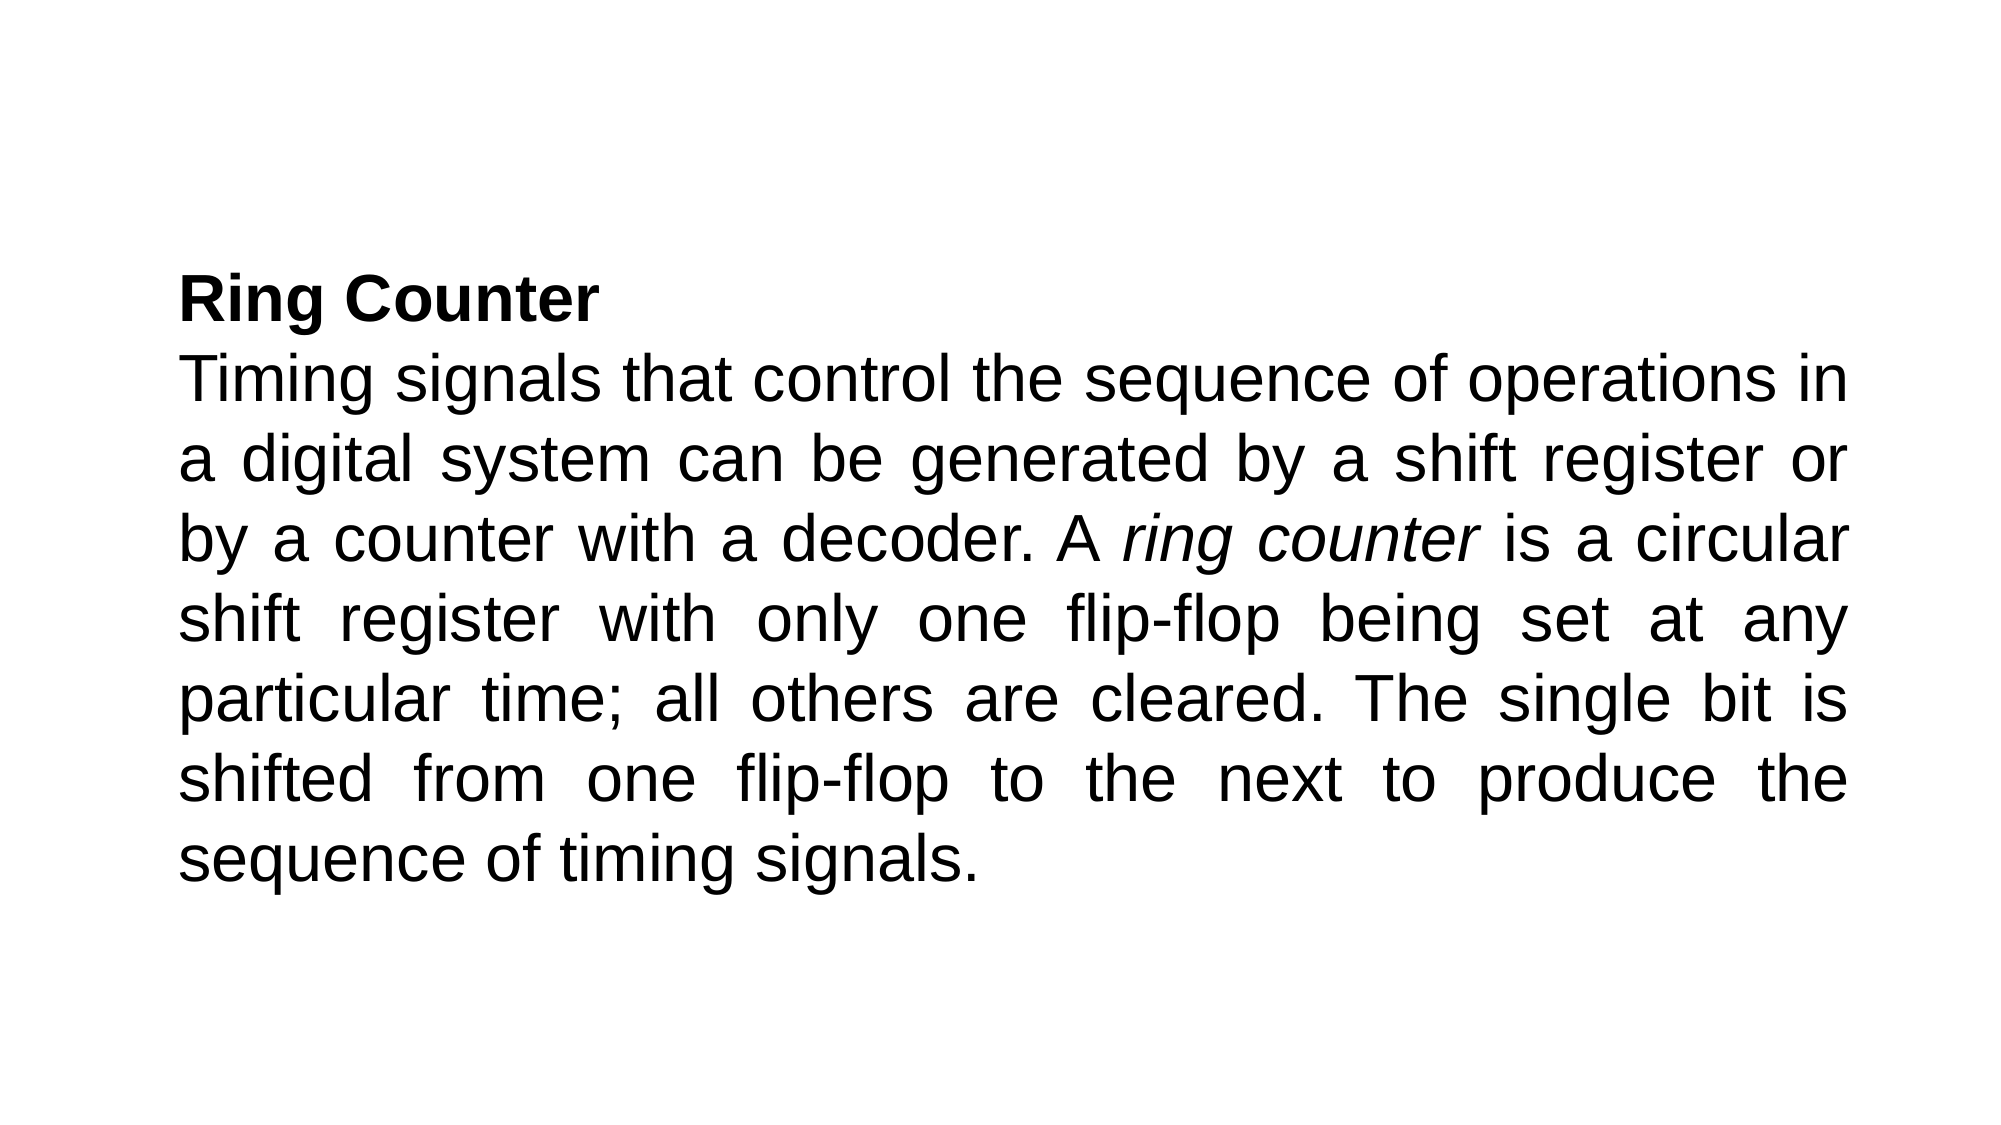

Ring Counter
Timing signals that control the sequence of operations in a digital system can be generated by a shift register or by a counter with a decoder. A ring counter is a circular shift register with only one flip‐flop being set at any particular time; all others are cleared. The single bit is shifted from one flip‐flop to the next to produce the sequence of timing signals.